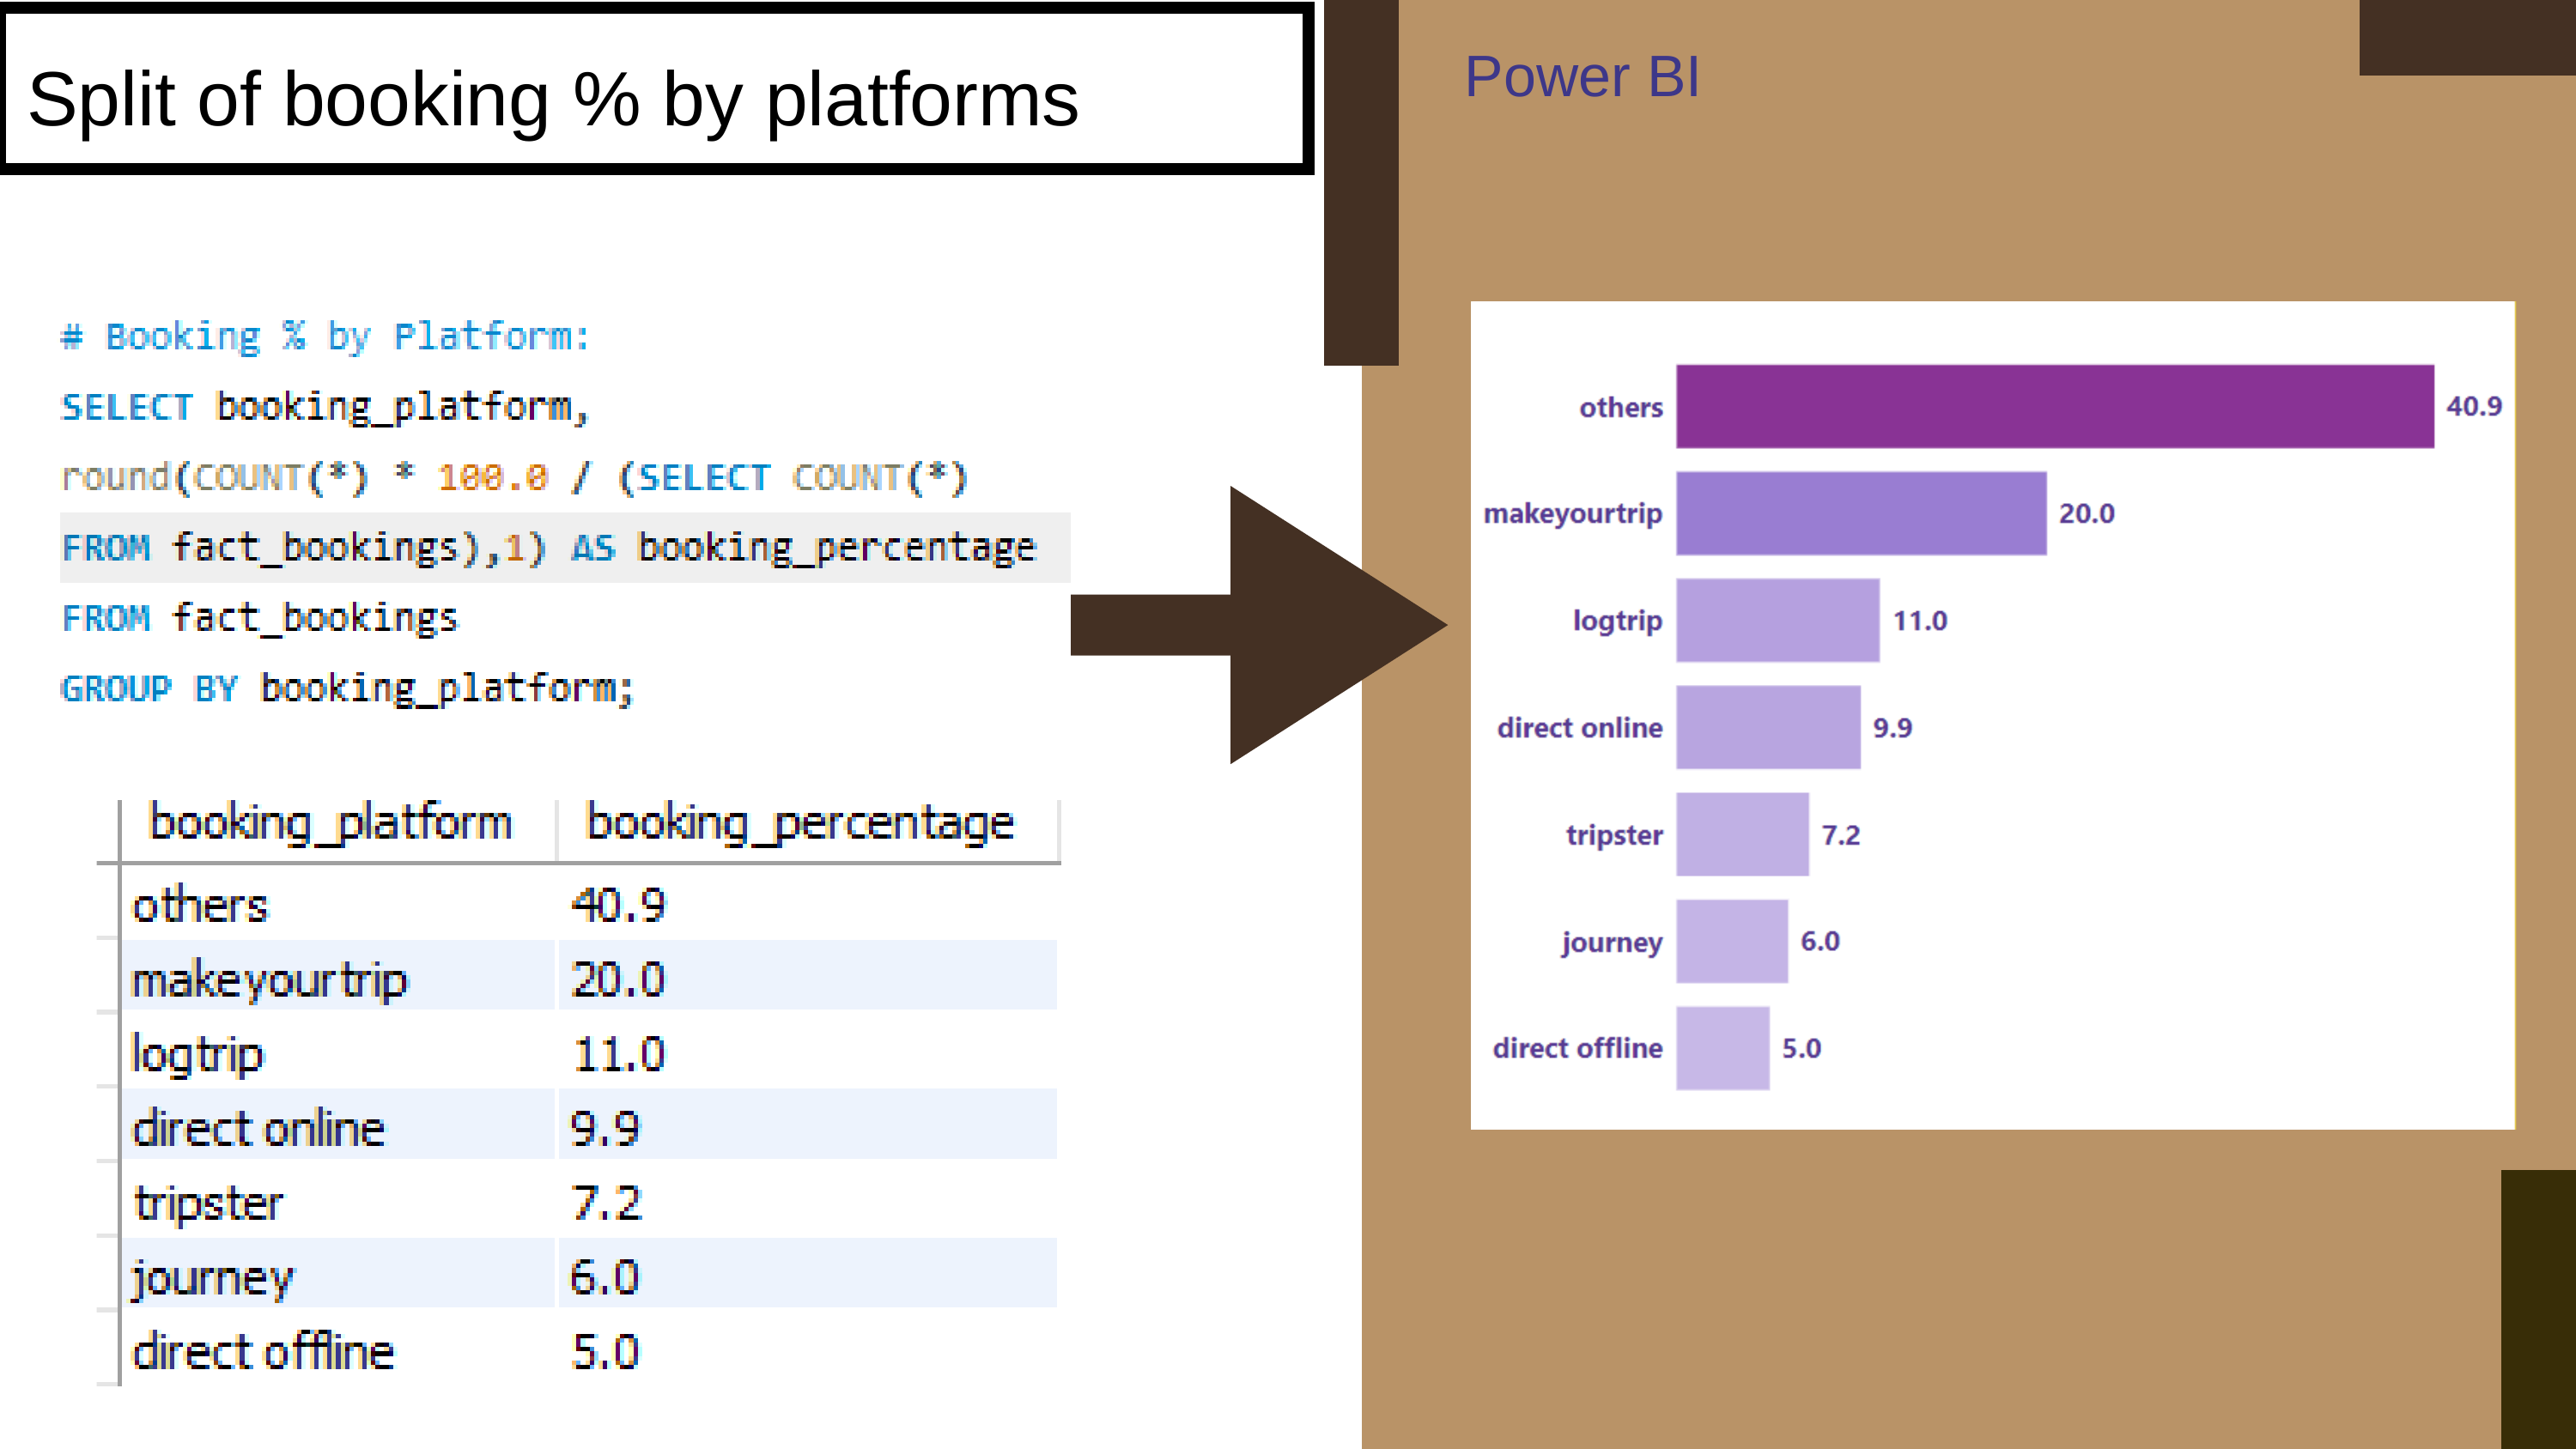

| Split of booking % by platforms |
| --- |
Power BI